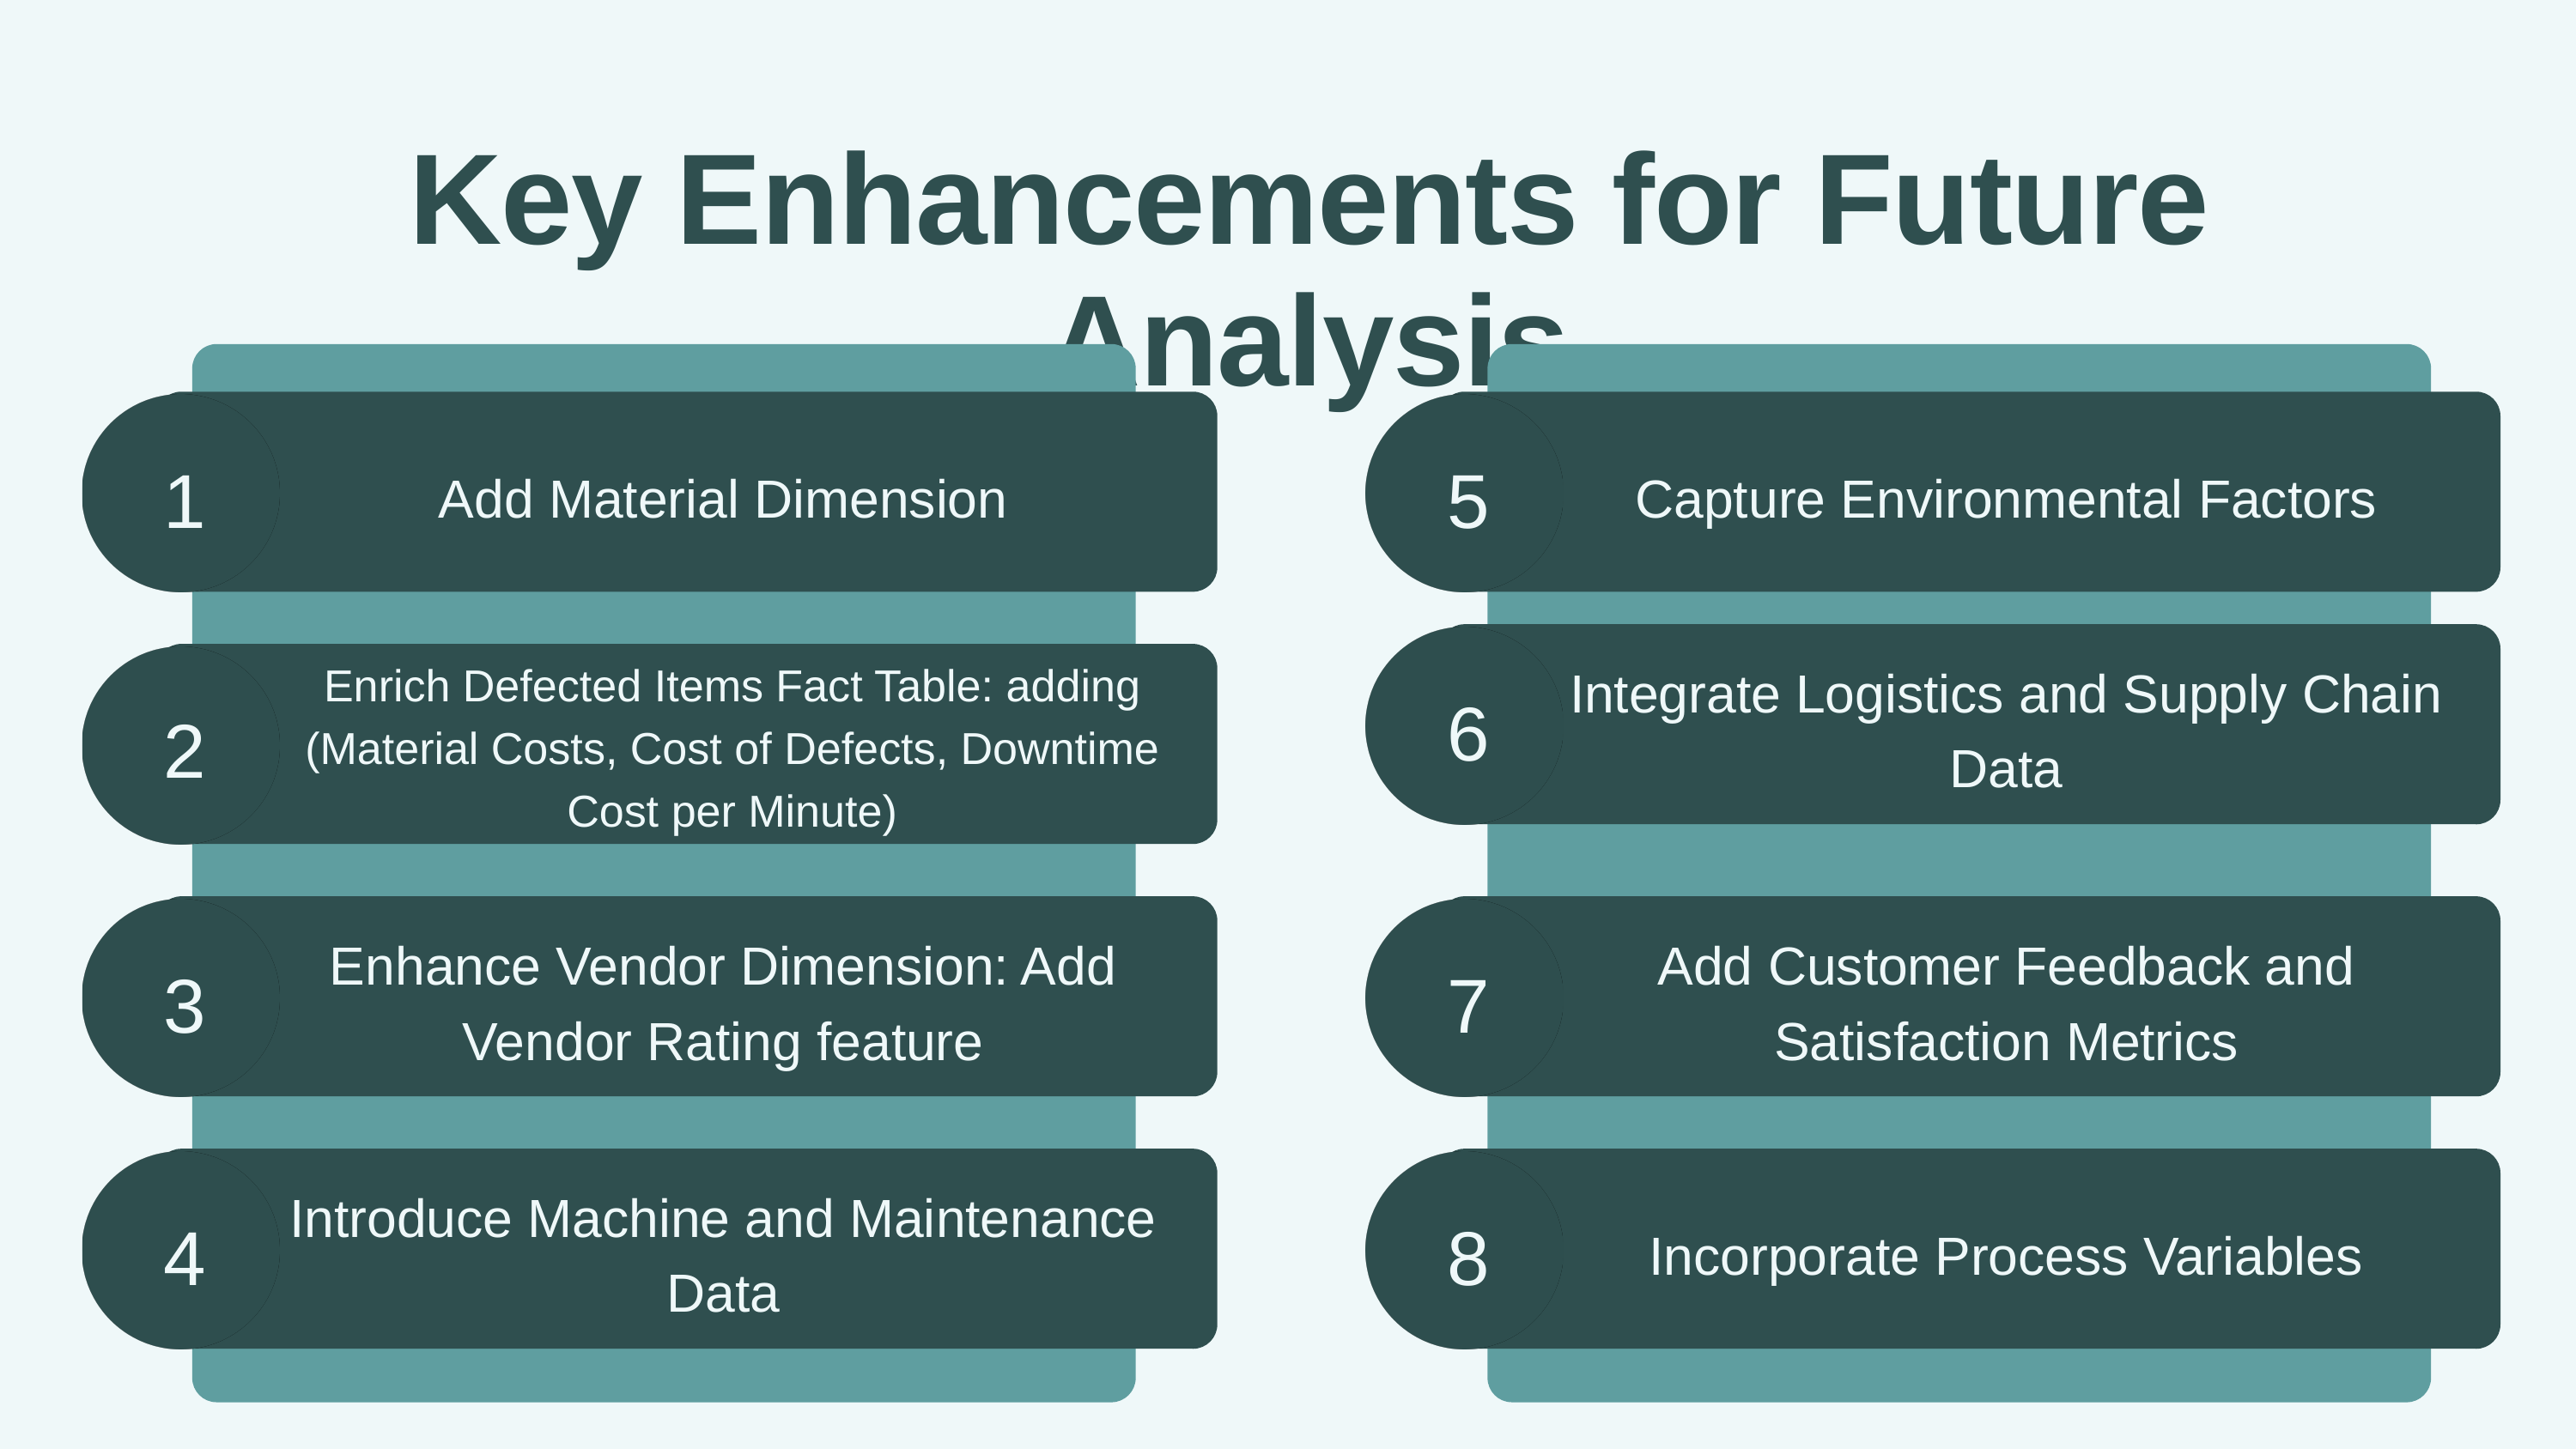

Key Enhancements for Future Analysis

1
Add Material Dimension

5
Capture Environmental Factors

Integrate Logistics and Supply Chain Data
6

Enrich Defected Items Fact Table: adding (Material Costs, Cost of Defects, Downtime Cost per Minute)
2

Enhance Vendor Dimension: Add Vendor Rating feature
3

Add Customer Feedback and Satisfaction Metrics
7

Introduce Machine and Maintenance Data
4

8
Incorporate Process Variables